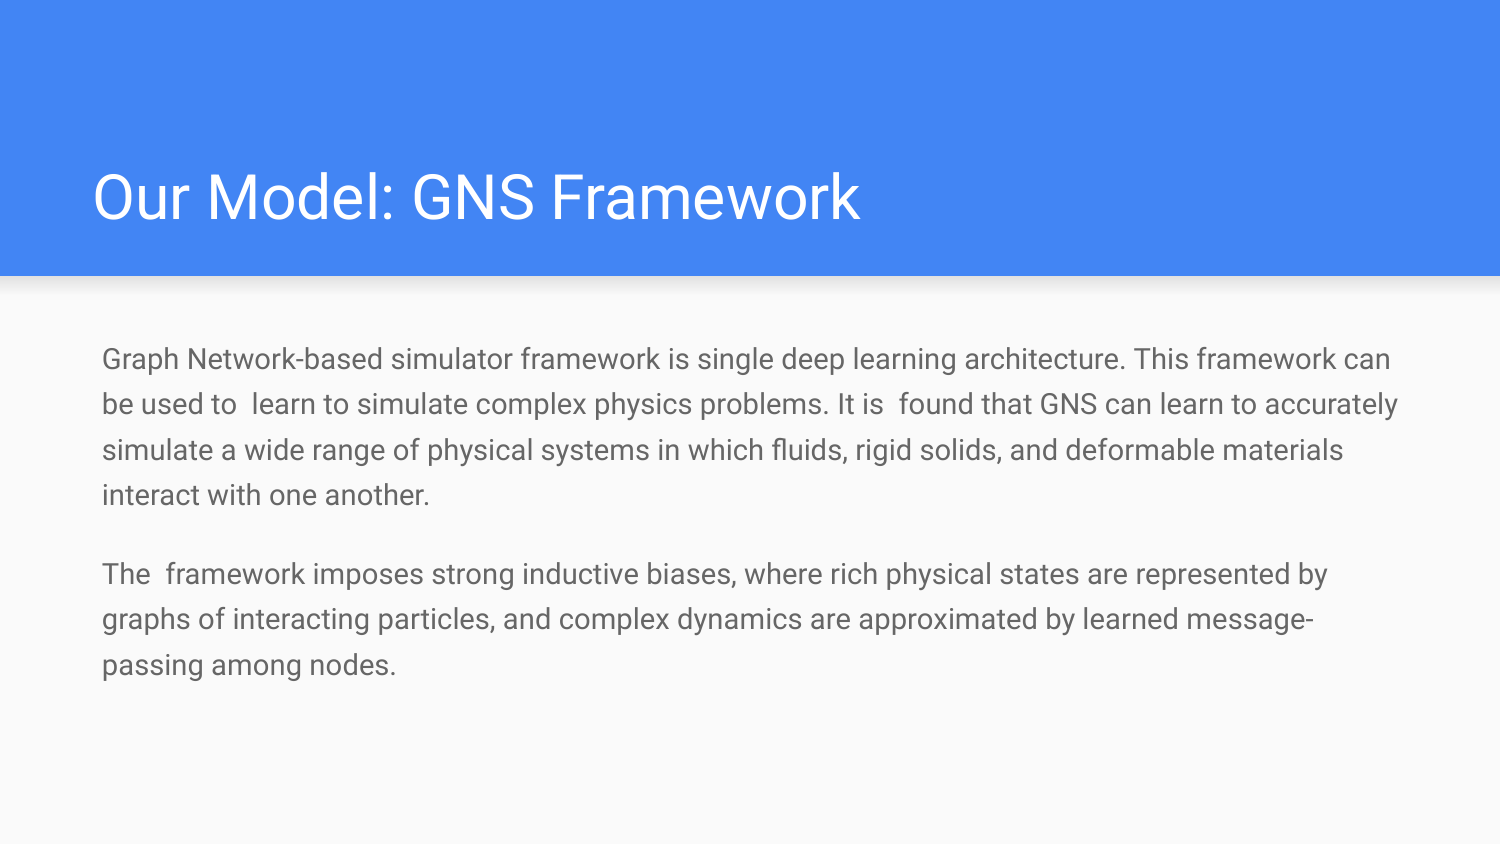

# Our Model: GNS Framework
Graph Network-based simulator framework is single deep learning architecture. This framework can be used to  learn to simulate complex physics problems. It is  found that GNS can learn to accurately simulate a wide range of physical systems in which fluids, rigid solids, and deformable materials interact with one another.
The  framework imposes strong inductive biases, where rich physical states are represented by graphs of interacting particles, and complex dynamics are approximated by learned message-passing among nodes.